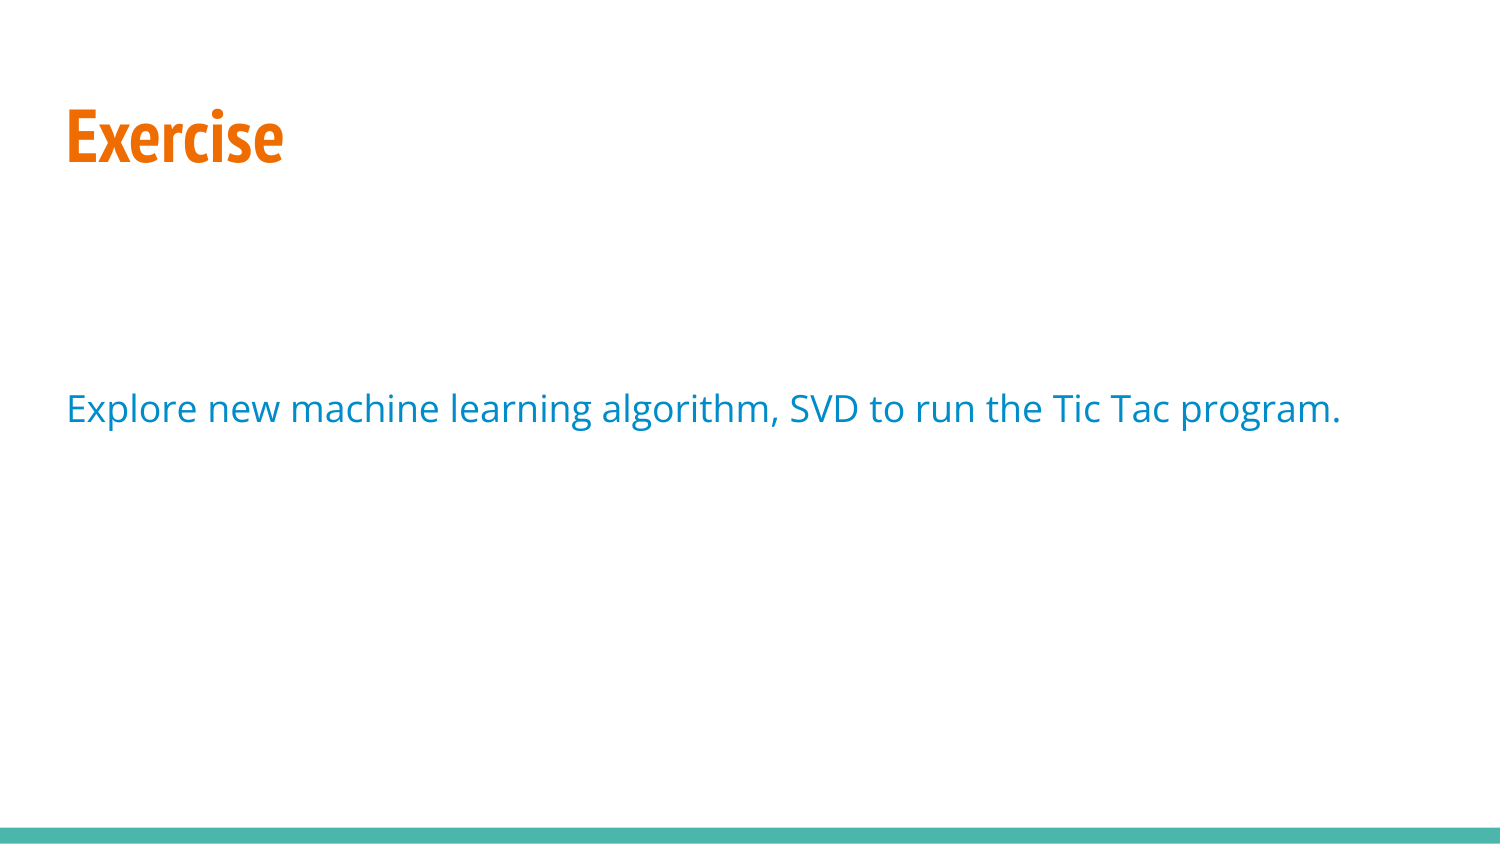

# Exercise
Explore new machine learning algorithm, SVD to run the Tic Tac program.